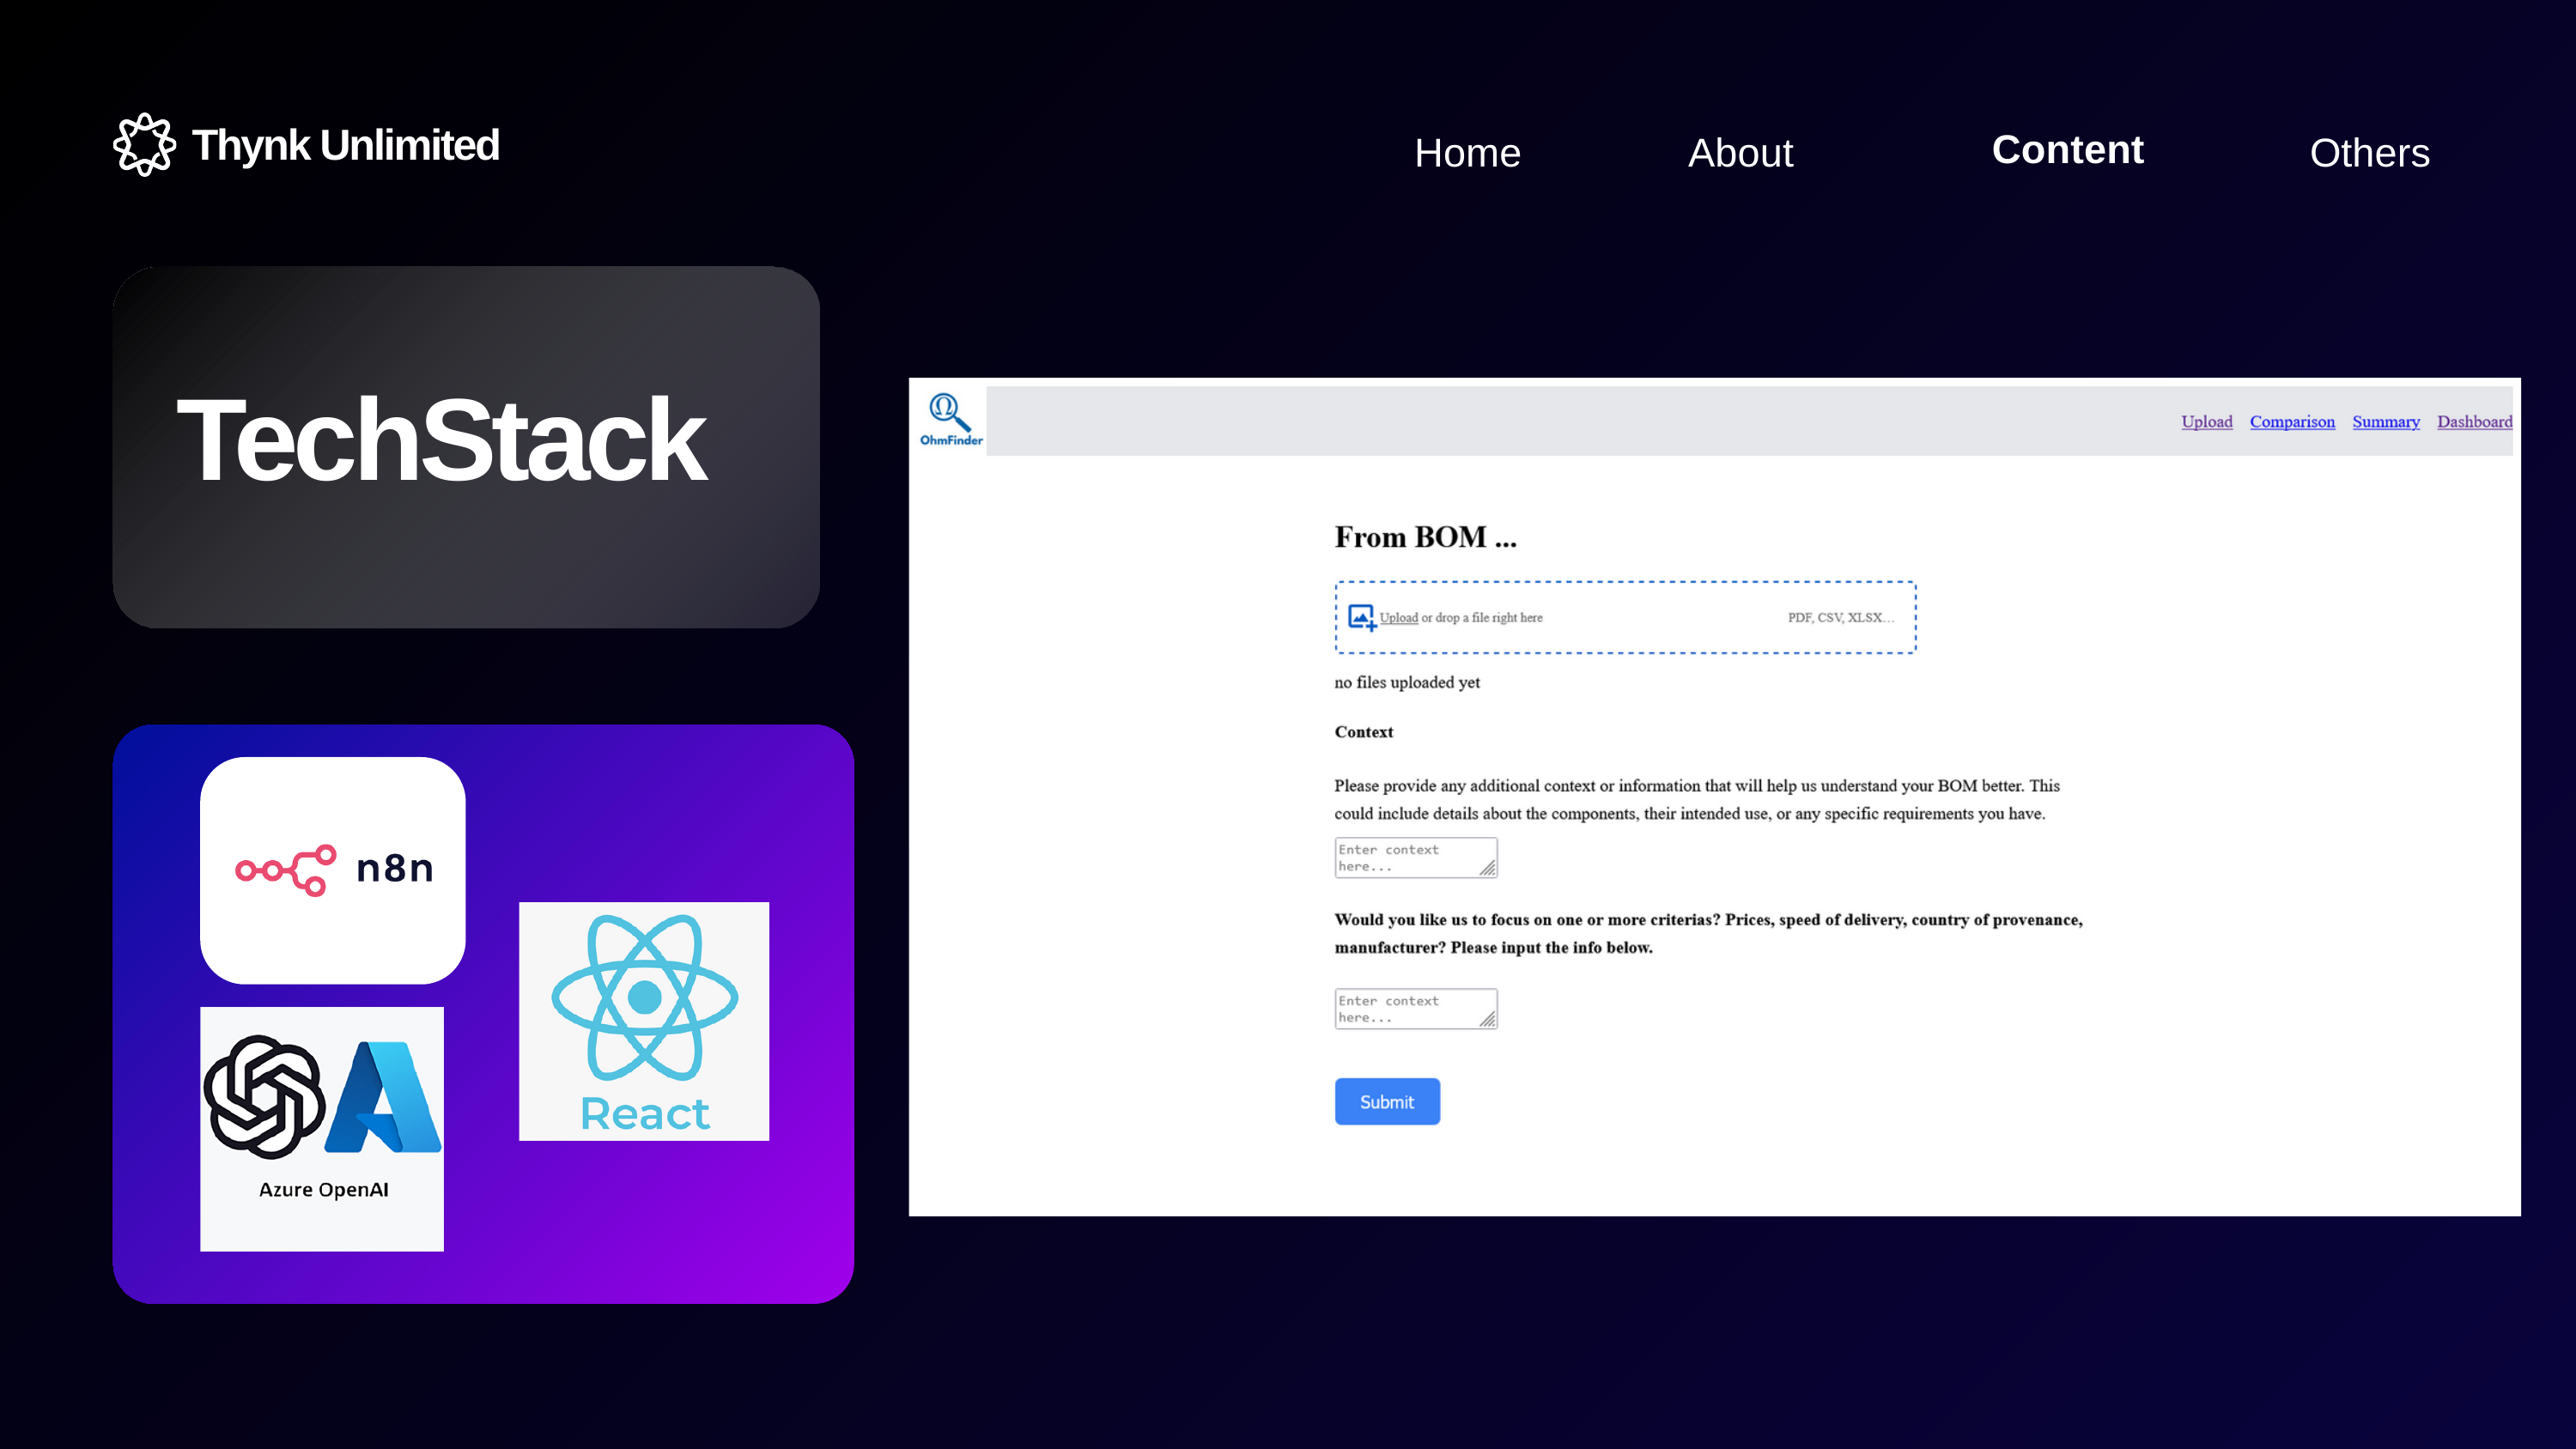

Thynk Unlimited

Content
Home
Others
About

TechStack